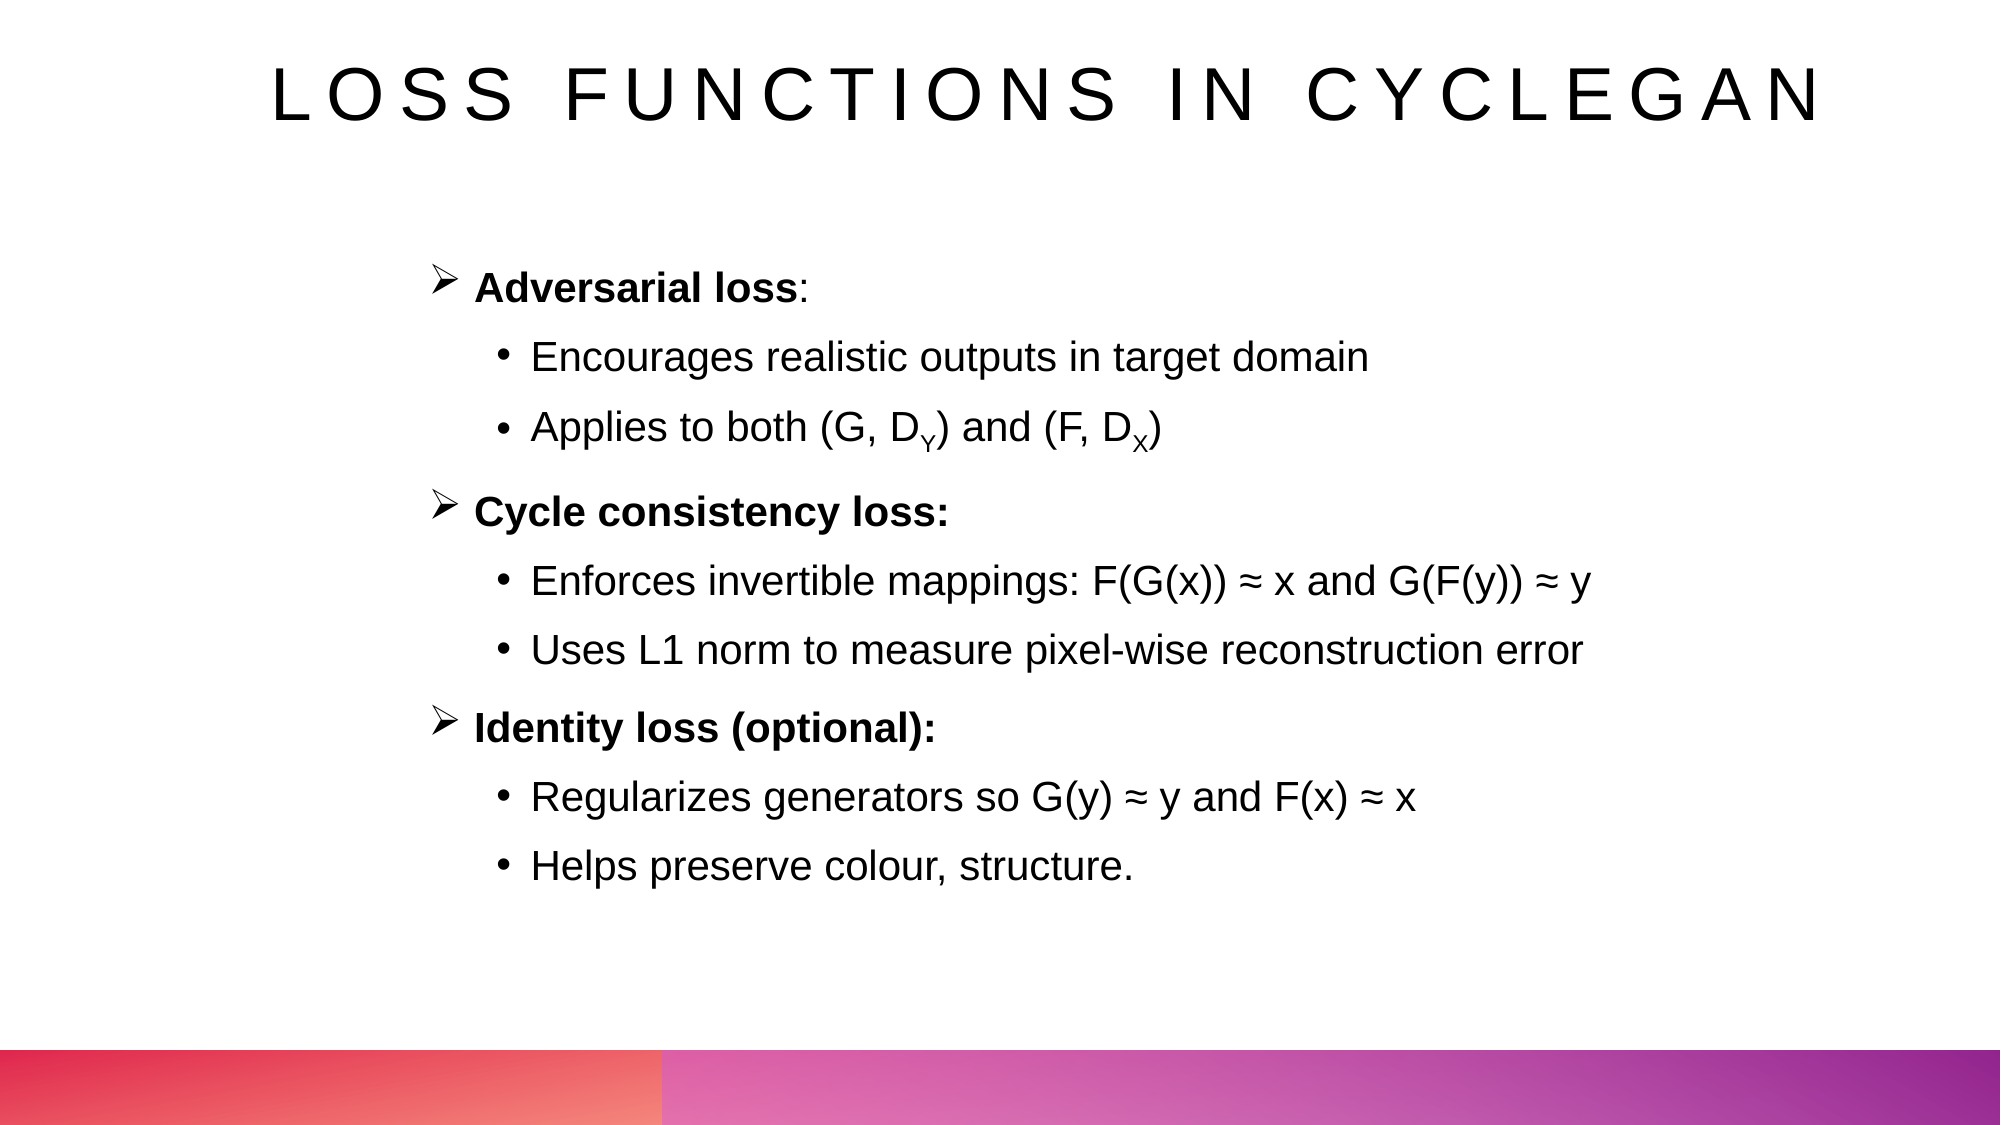

# Loss Functions in CycleGAN
 Adversarial loss:
Encourages realistic outputs in target domain
Applies to both (G, DY) and (F, DX)
 Cycle consistency loss:
Enforces invertible mappings: F(G(x)) ≈ x and G(F(y)) ≈ y
Uses L1 norm to measure pixel-wise reconstruction error
 Identity loss (optional):
Regularizes generators so G(y) ≈ y and F(x) ≈ x
Helps preserve colour, structure.